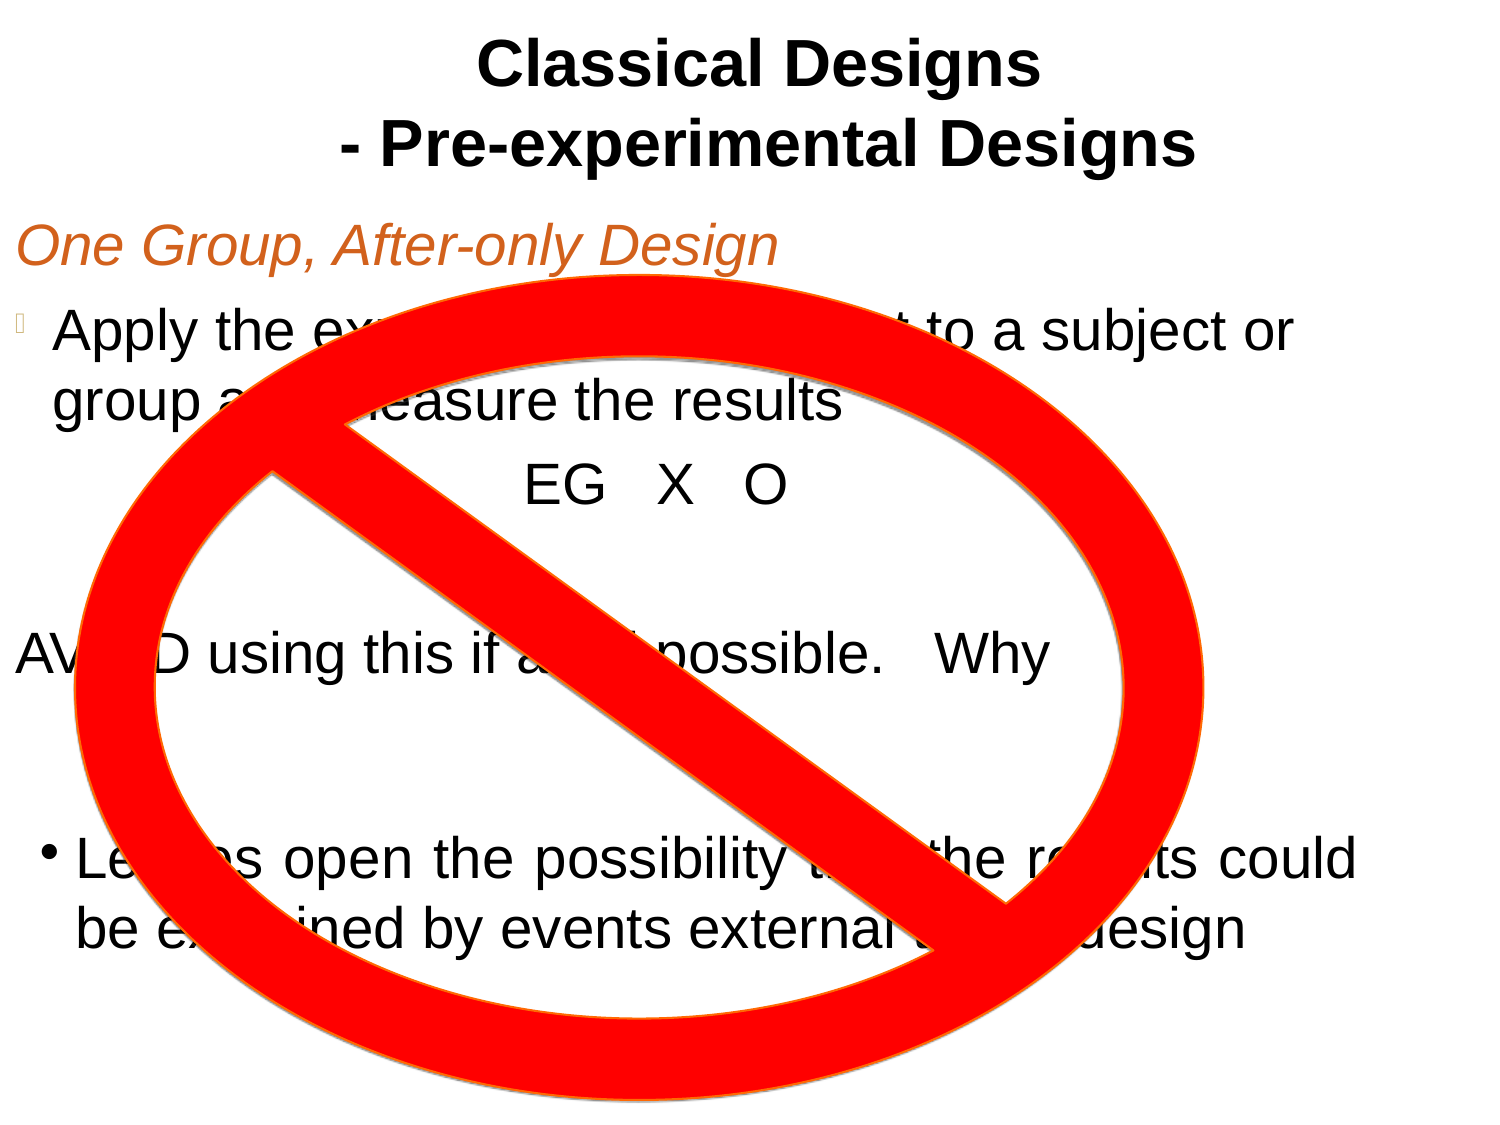

Classical Designs
- Pre-experimental Designs
One Group, After-only Design
Apply the experimental treatment to a subject or group and measure the results
EG   X   O

AVOID using this if at all possible.   Why

Leaves open the possibility that the results could be explained by events external to the design